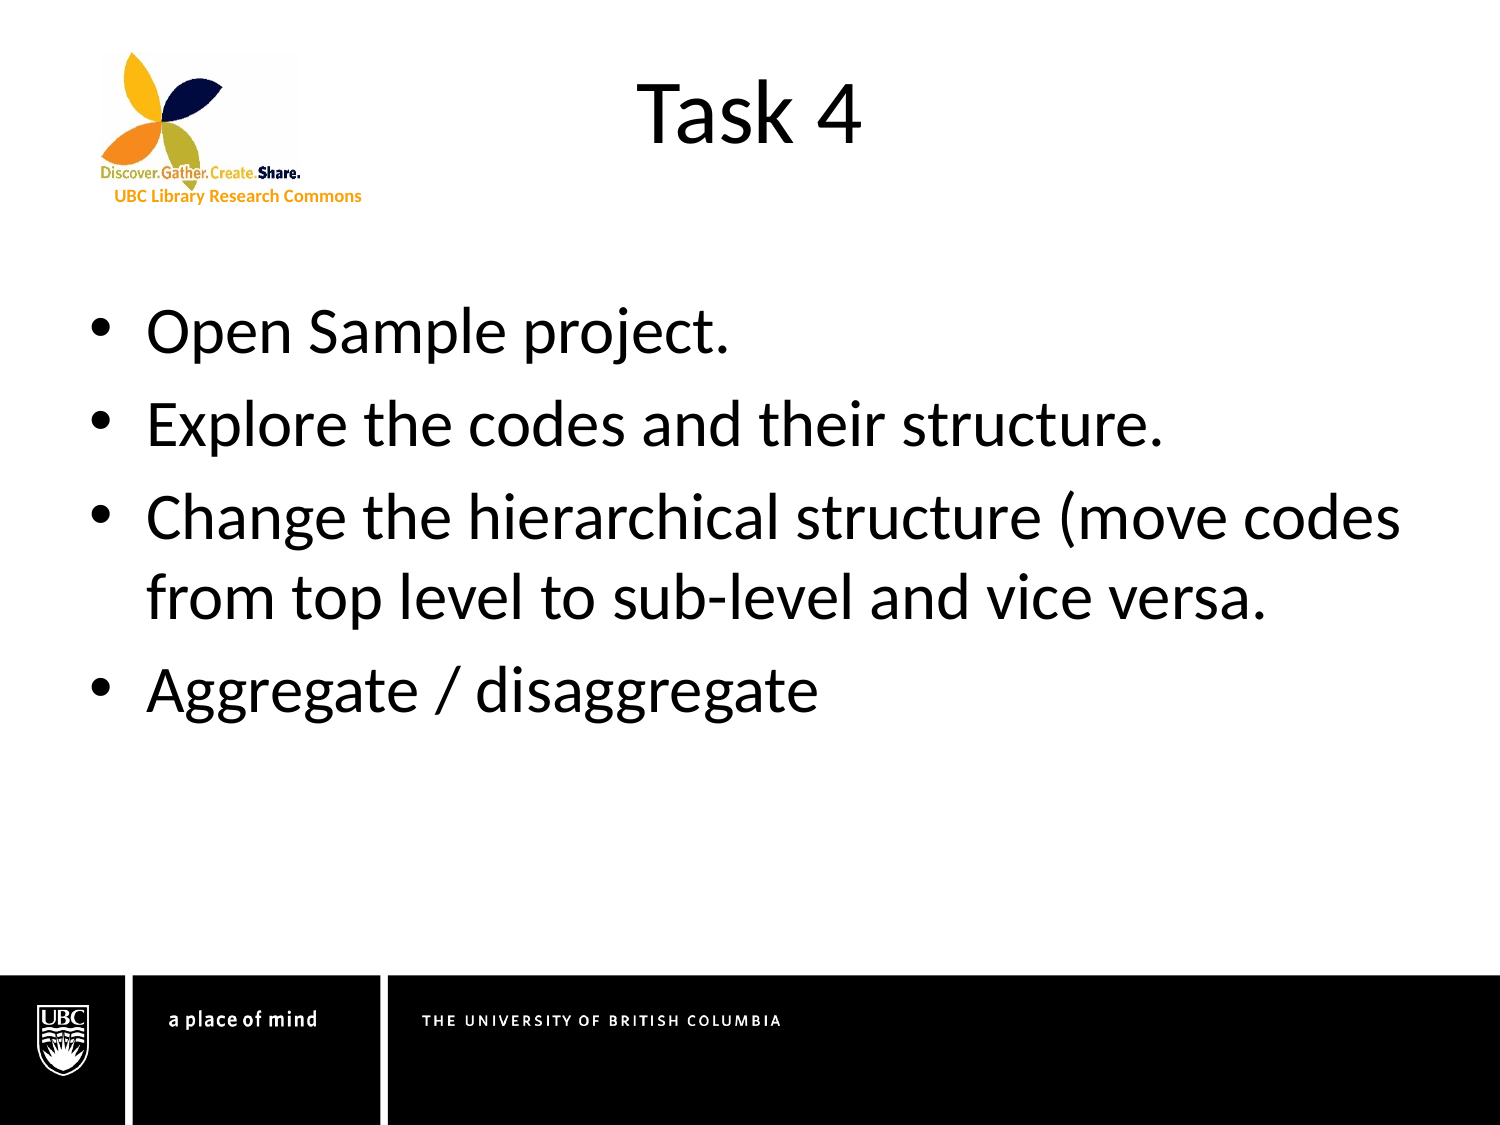

Task 4
Open Sample project.
Explore the codes and their structure.
Change the hierarchical structure (move codes from top level to sub-level and vice versa.
Aggregate / disaggregate